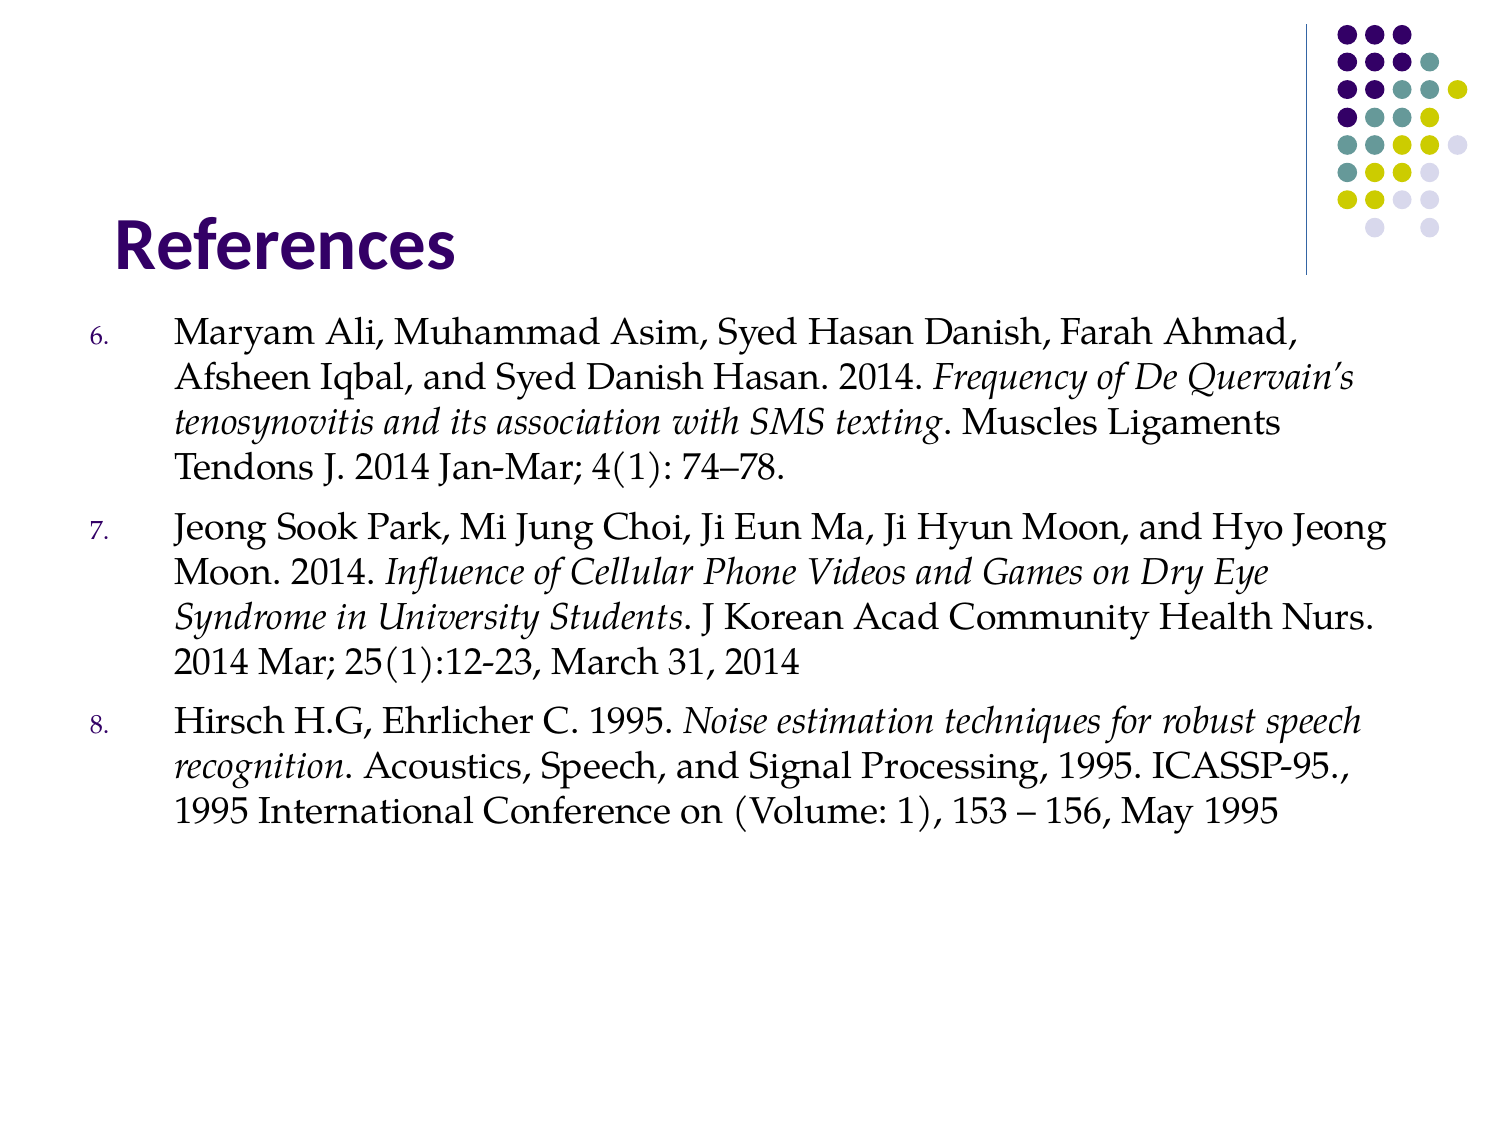

# References
Maryam Ali, Muhammad Asim, Syed Hasan Danish, Farah Ahmad, Afsheen Iqbal, and Syed Danish Hasan. 2014. Frequency of De Quervain’s tenosynovitis and its association with SMS texting. Muscles Ligaments Tendons J. 2014 Jan-Mar; 4(1): 74–78.
Jeong Sook Park, Mi Jung Choi, Ji Eun Ma, Ji Hyun Moon, and Hyo Jeong Moon. 2014. Influence of Cellular Phone Videos and Games on Dry Eye Syndrome in University Students. J Korean Acad Community Health Nurs. 2014 Mar; 25(1):12-23, March 31, 2014
Hirsch H.G, Ehrlicher C. 1995. Noise estimation techniques for robust speech recognition. Acoustics, Speech, and Signal Processing, 1995. ICASSP-95., 1995 International Conference on (Volume: 1), 153 – 156, May 1995